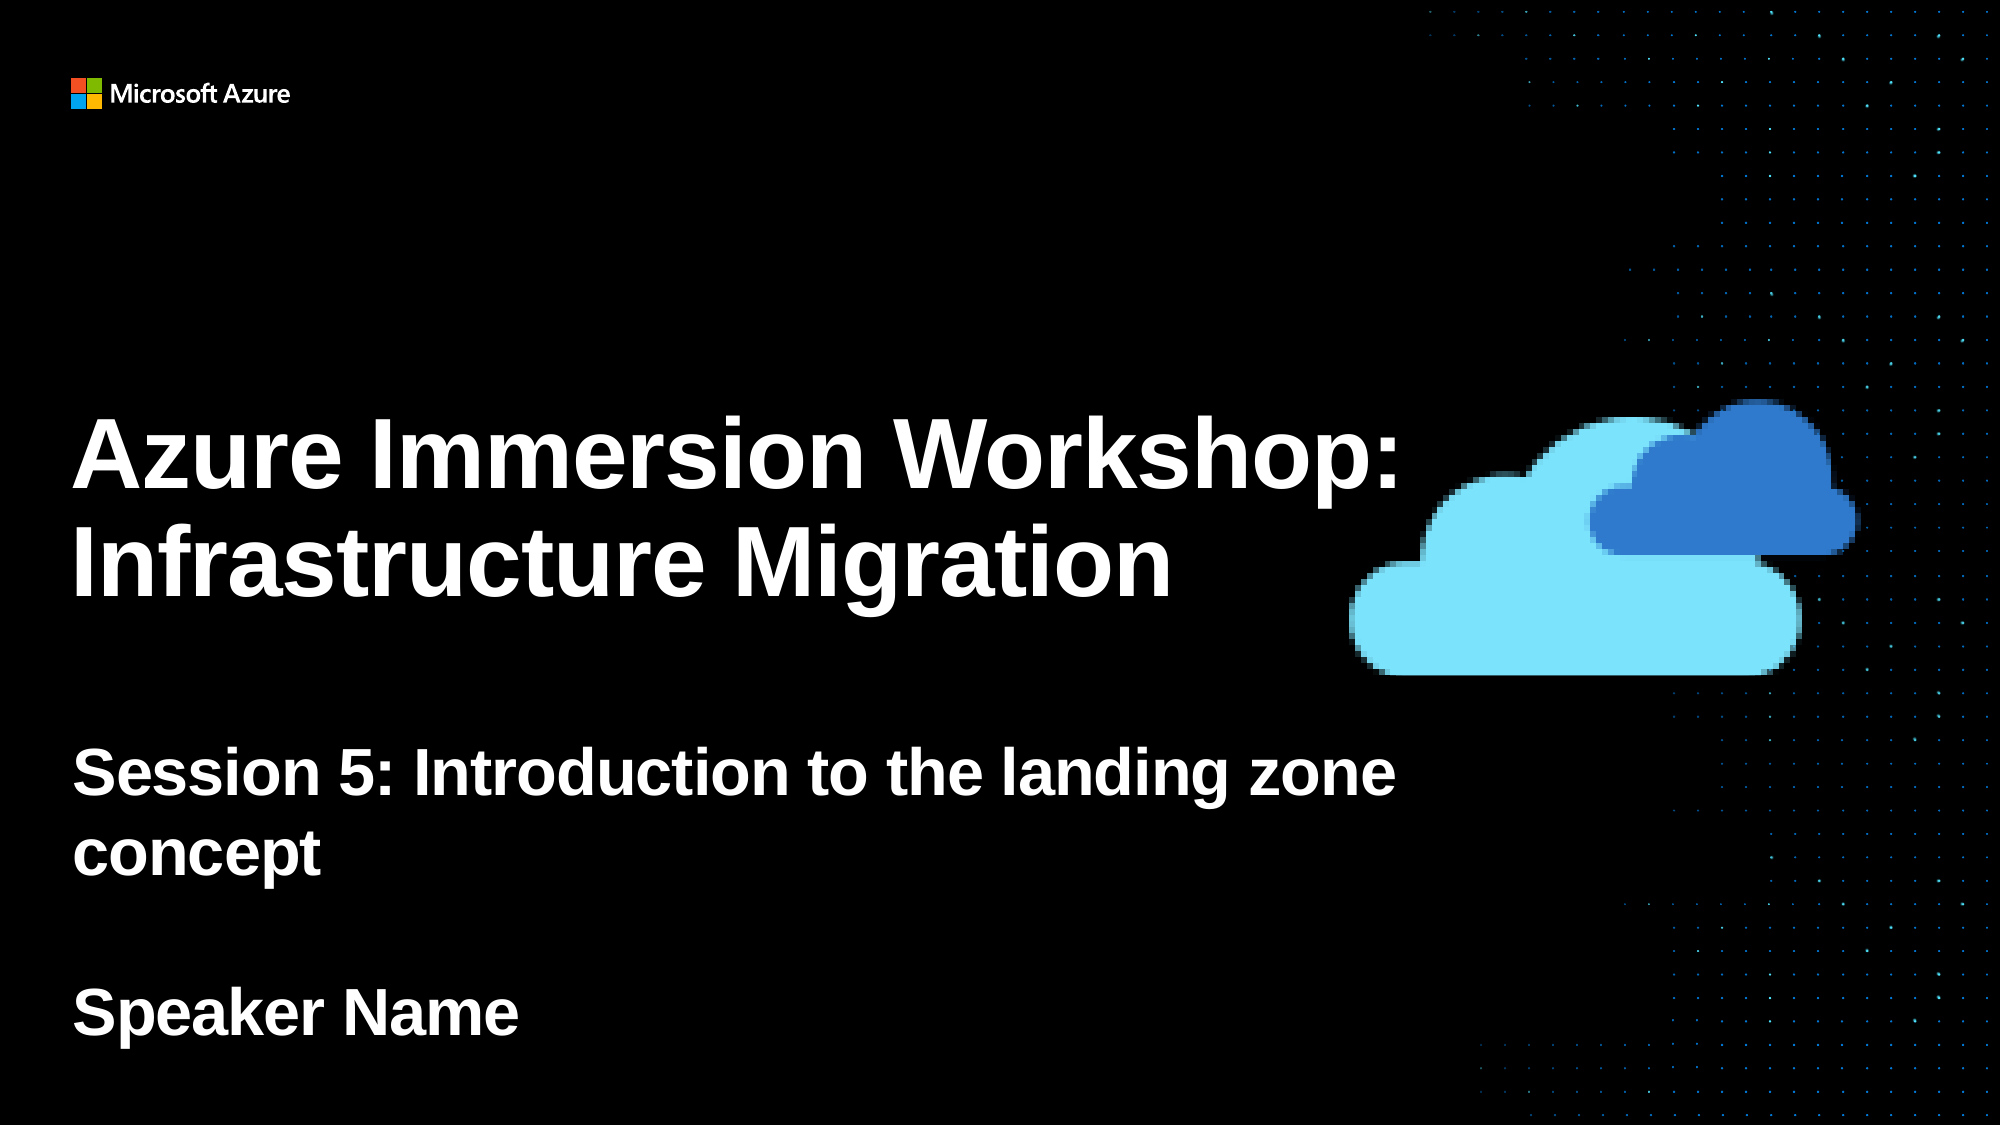

# Azure Immersion Workshop: Infrastructure Migration
Session 5: Introduction to the landing zone concept

Speaker Name